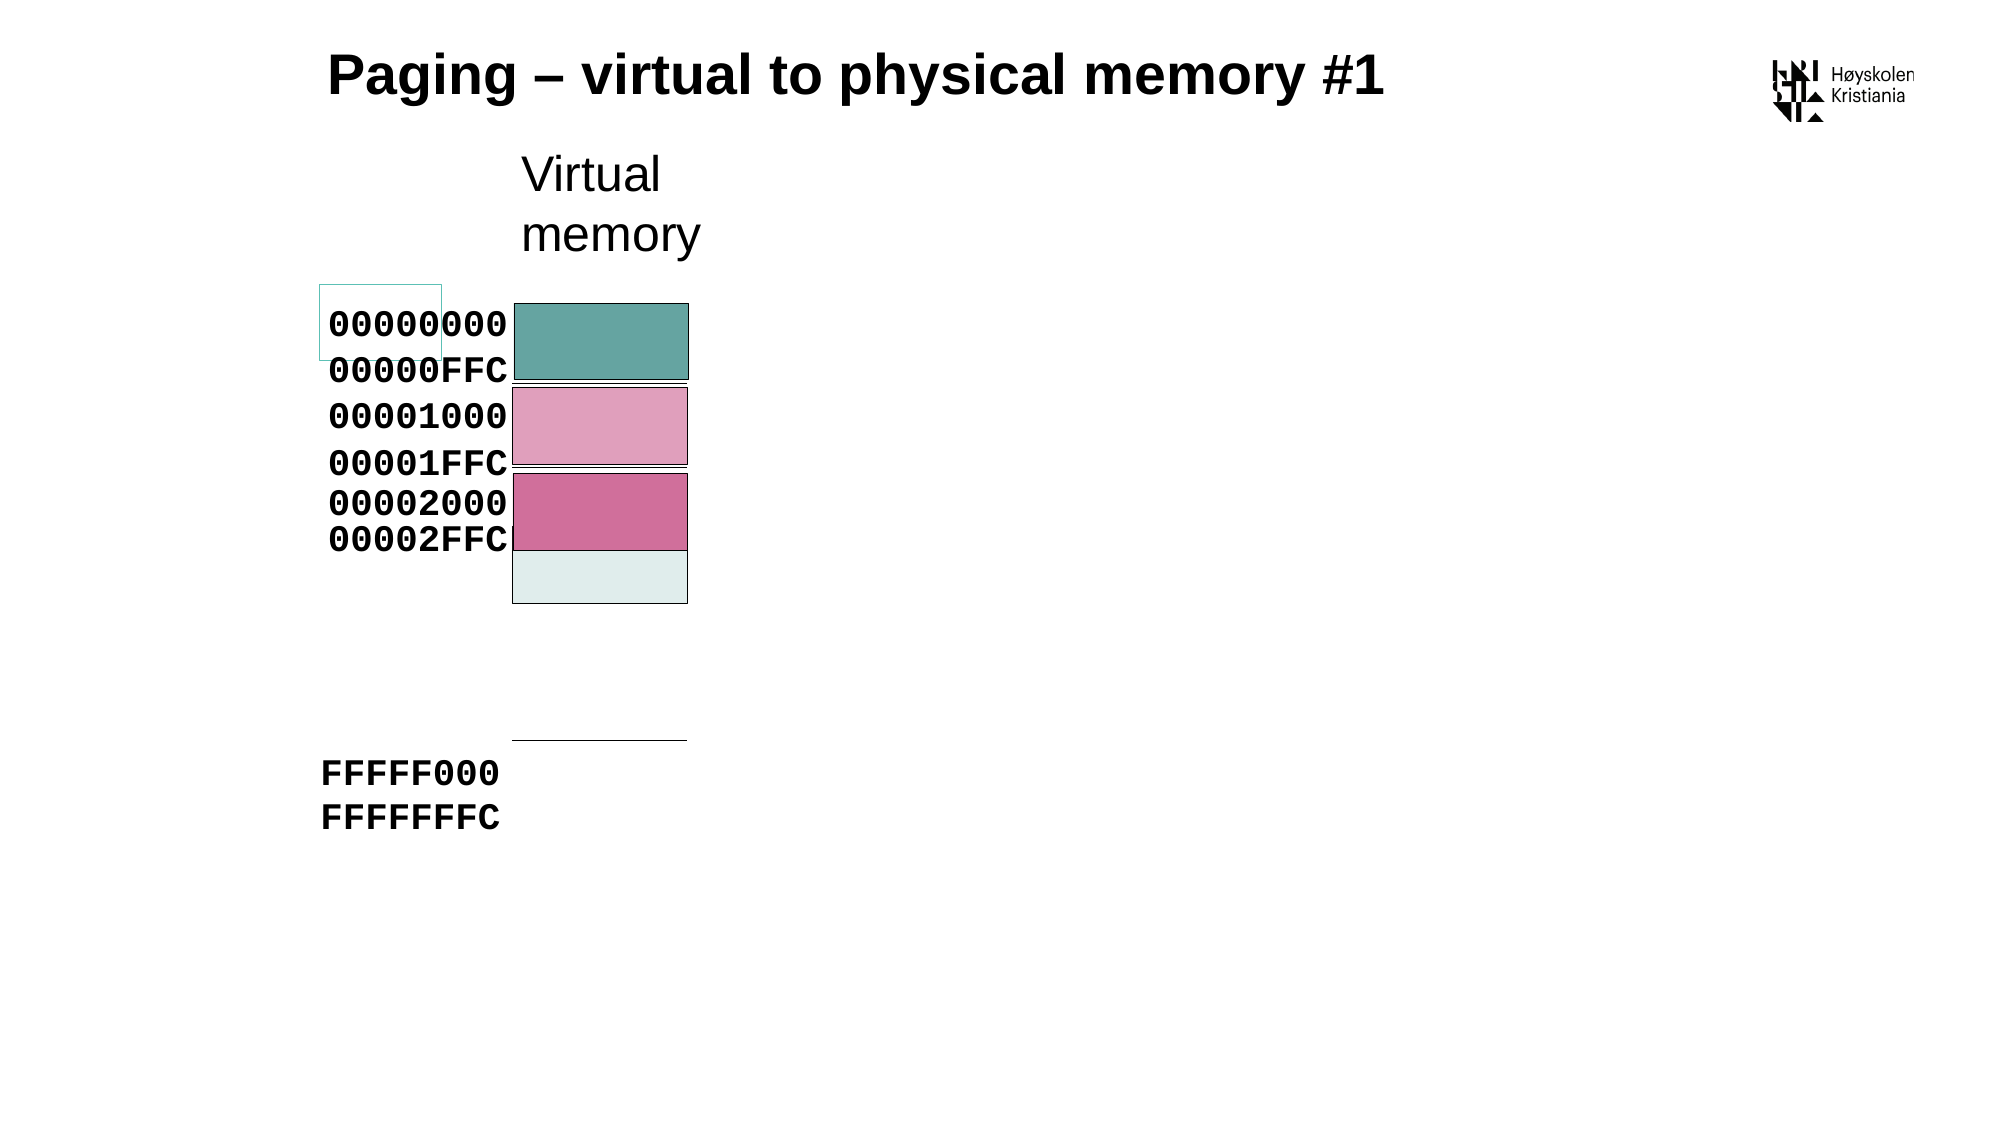

# Paging – virtual to physical memory #1
Virtual
memory

00000000

00000FFC
00001000

00001FFC
00002000

00002FFC

FFFFF000
FFFFFFFC